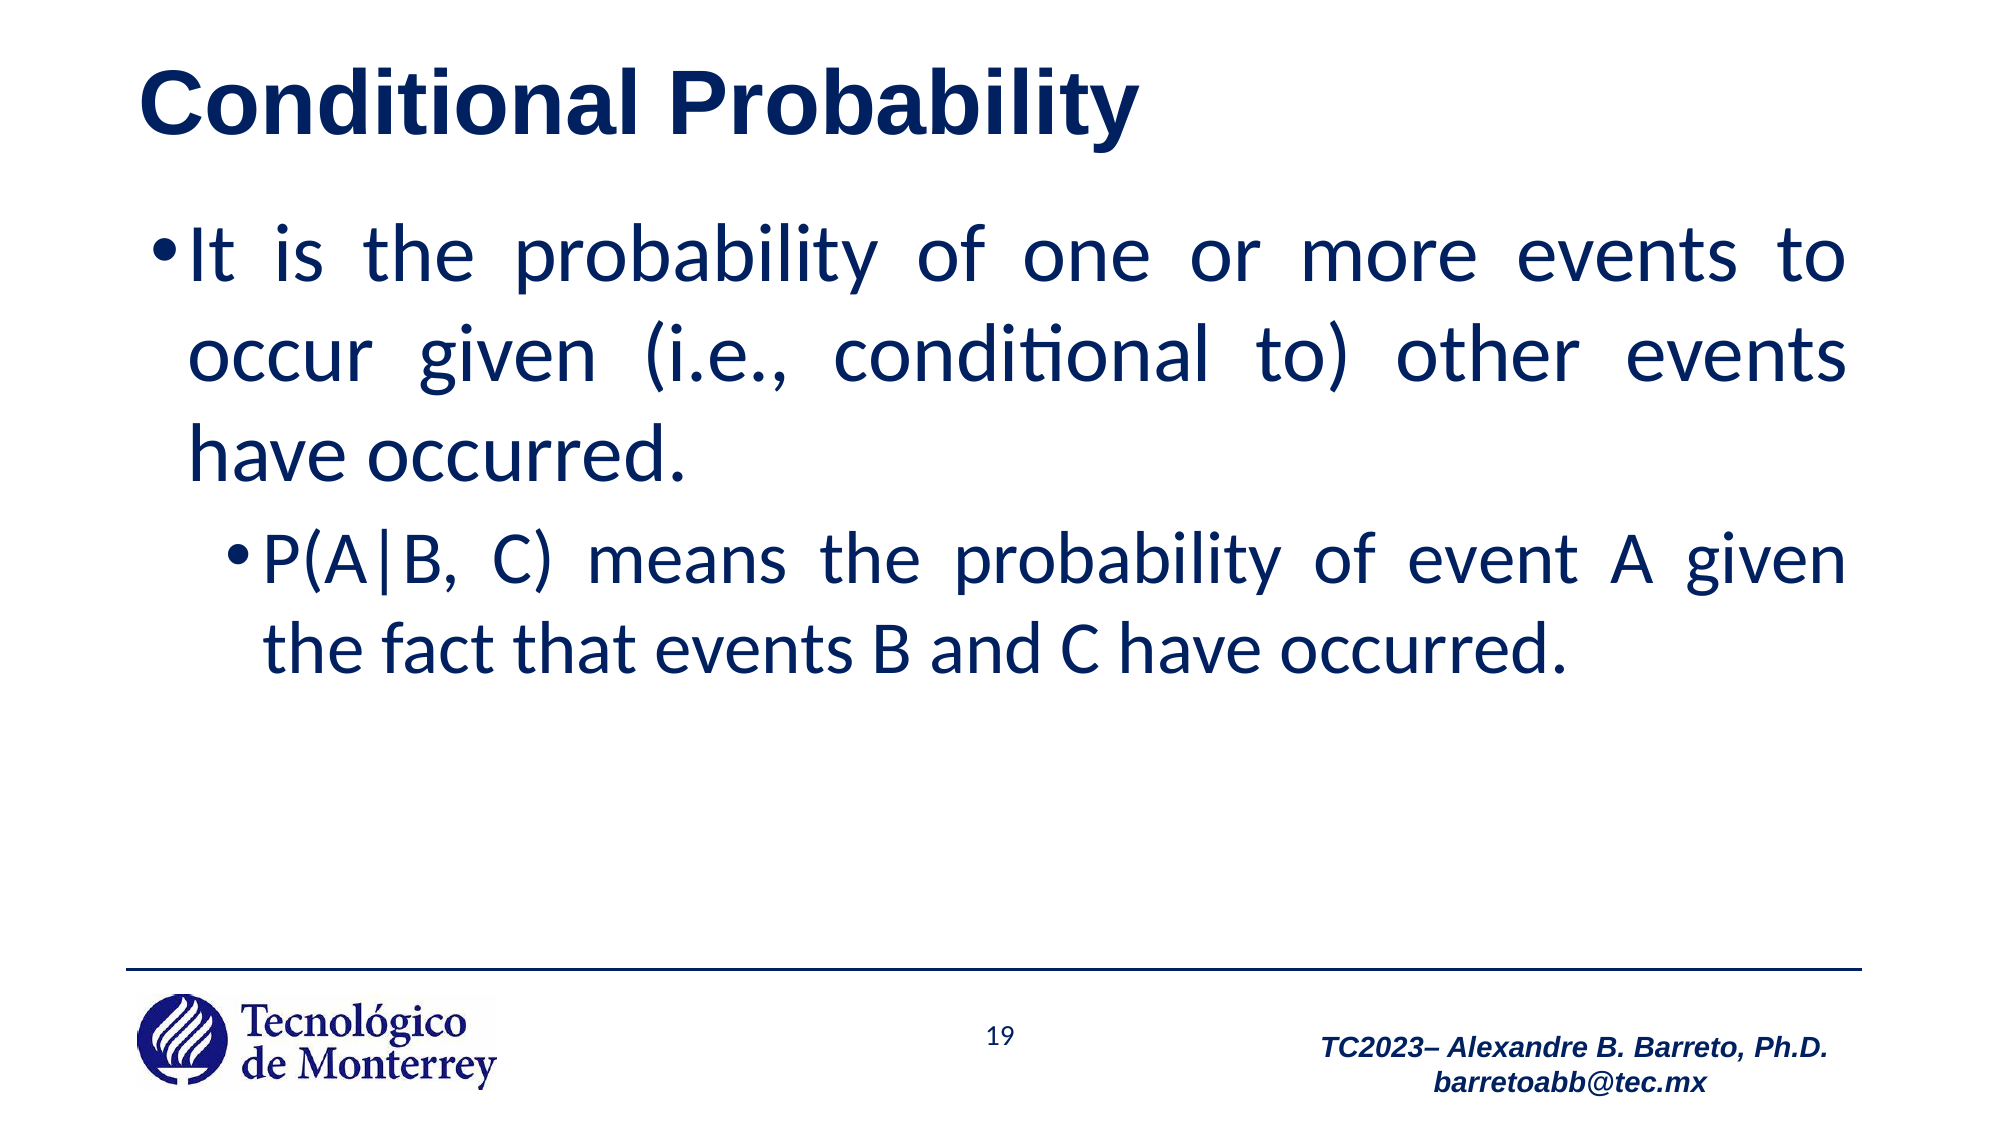

# Conditional Probability
It is the probability of one or more events to occur given (i.e., conditional to) other events have occurred.
P(A|B, C) means the probability of event A given the fact that events B and C have occurred.